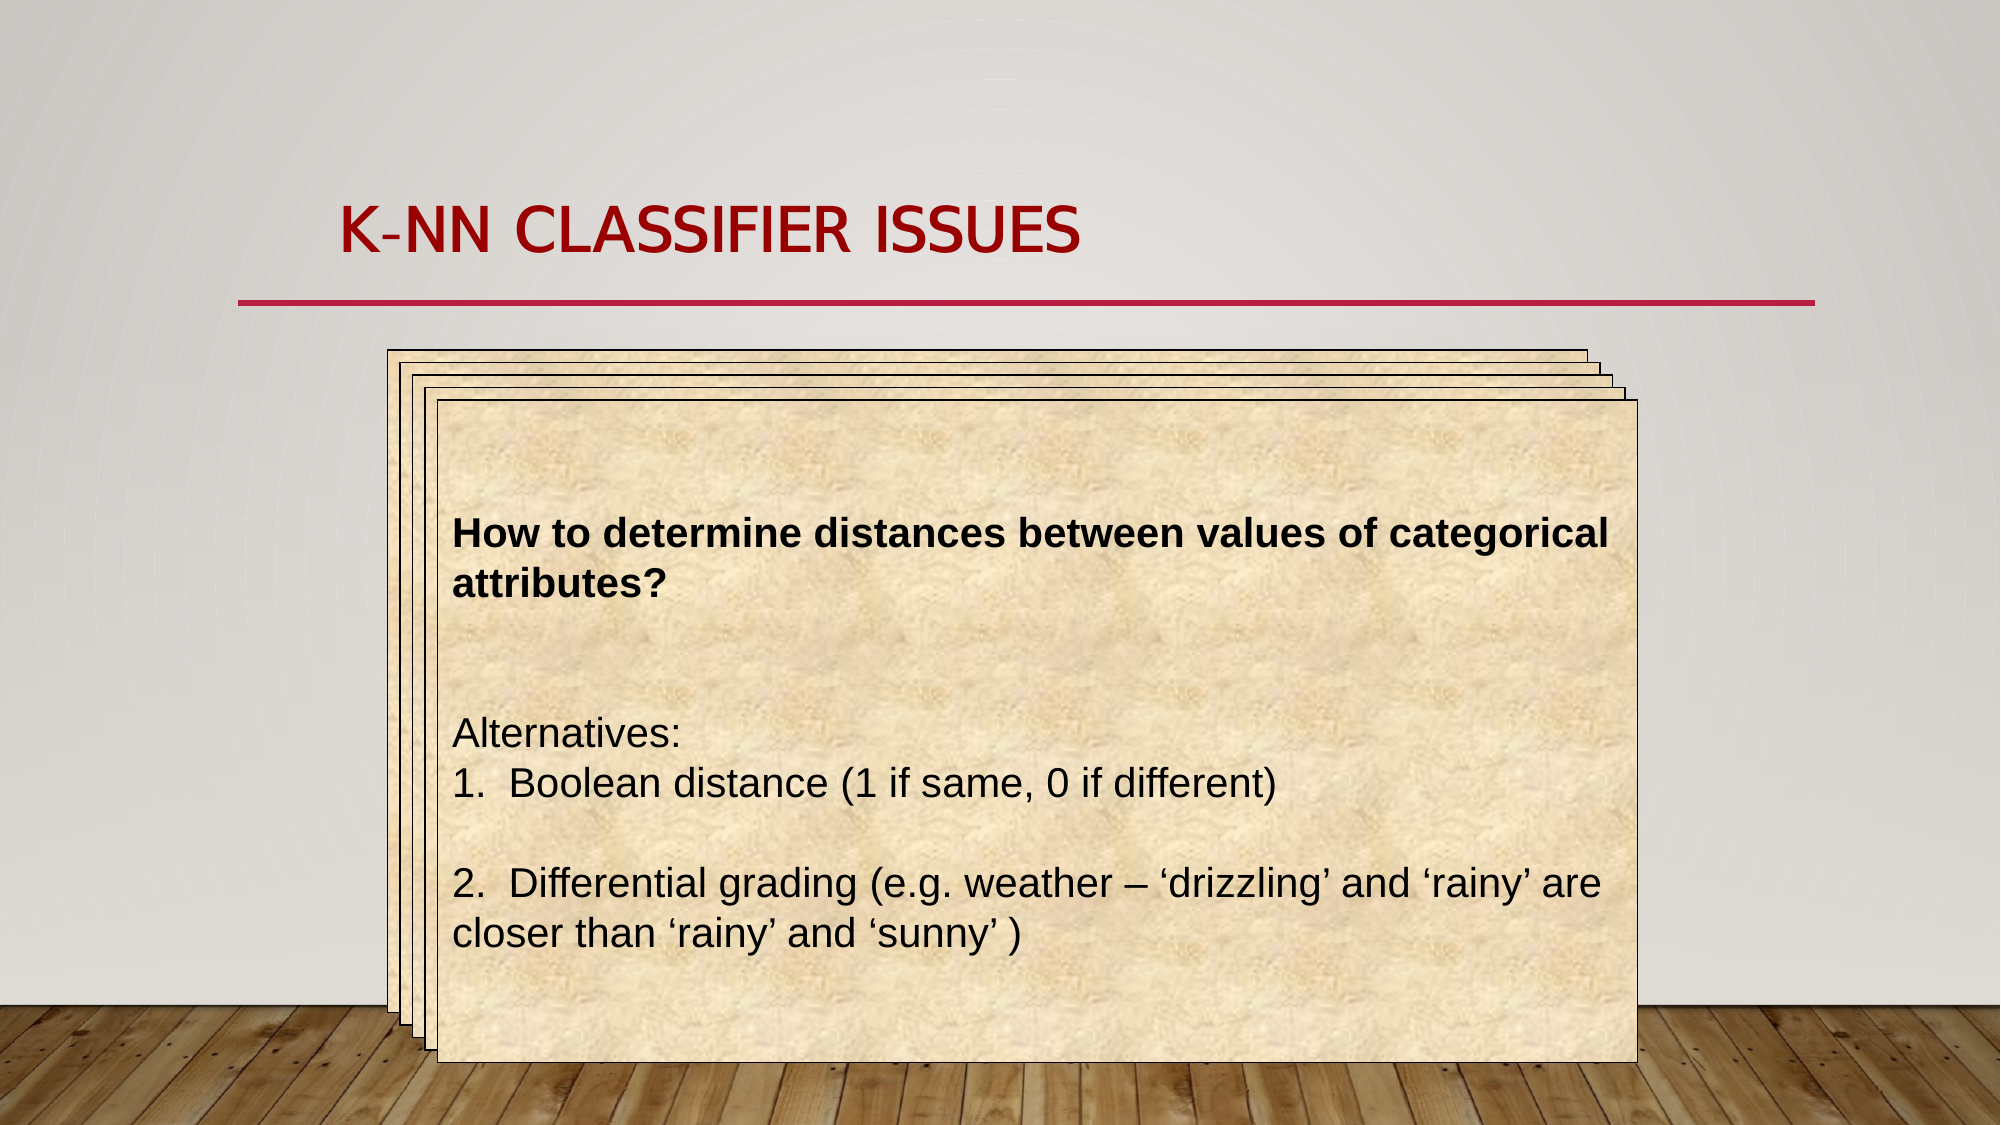

# K-NN classifier Issues
How good is it?

Susceptible to noisy values

Slow because of distance calculation
Alternate approaches:
Distances to representative points only
Partial distance

Any other modifications?

Alternatives:
Weighted attributes to decide final label
Assign distance to missing values as <max>
K=1 returns class label of nearest neighbour

How to determine value of K?

Alternatives:
Determine K experimentally. The K that gives minimum
     error is selected.
How to make real-valued prediction?

Alternative:
Average the values returned by K-nearest neighbours
How to determine distances between values of categorical
attributes?

Alternatives:
Boolean distance (1 if same, 0 if different)

Differential grading (e.g. weather – ‘drizzling’ and ‘rainy’ are
closer than ‘rainy’ and ‘sunny’ )